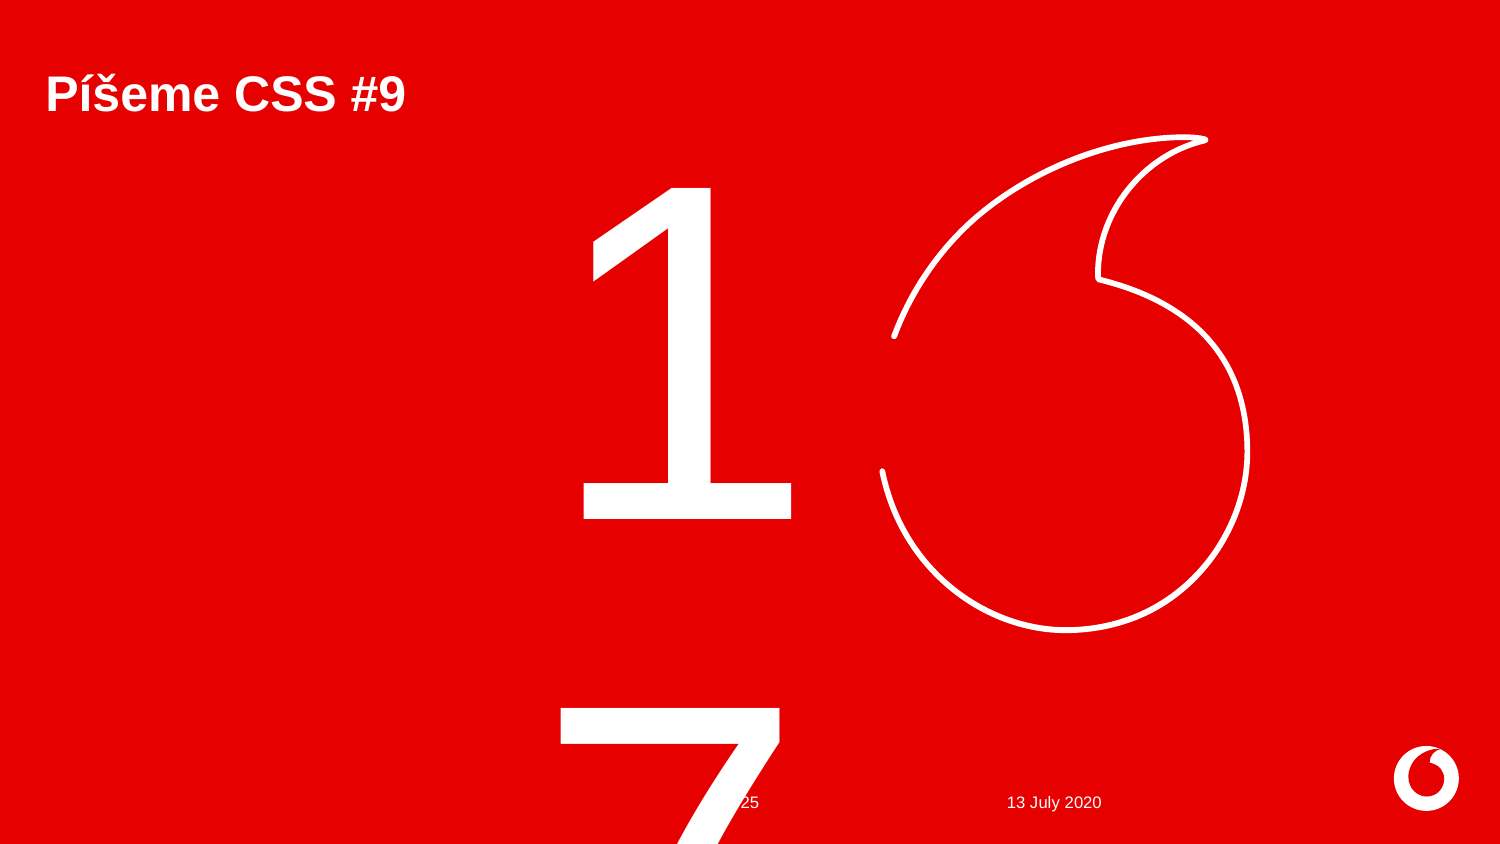

# Píšeme CSS #9
17
13 July 2020
25